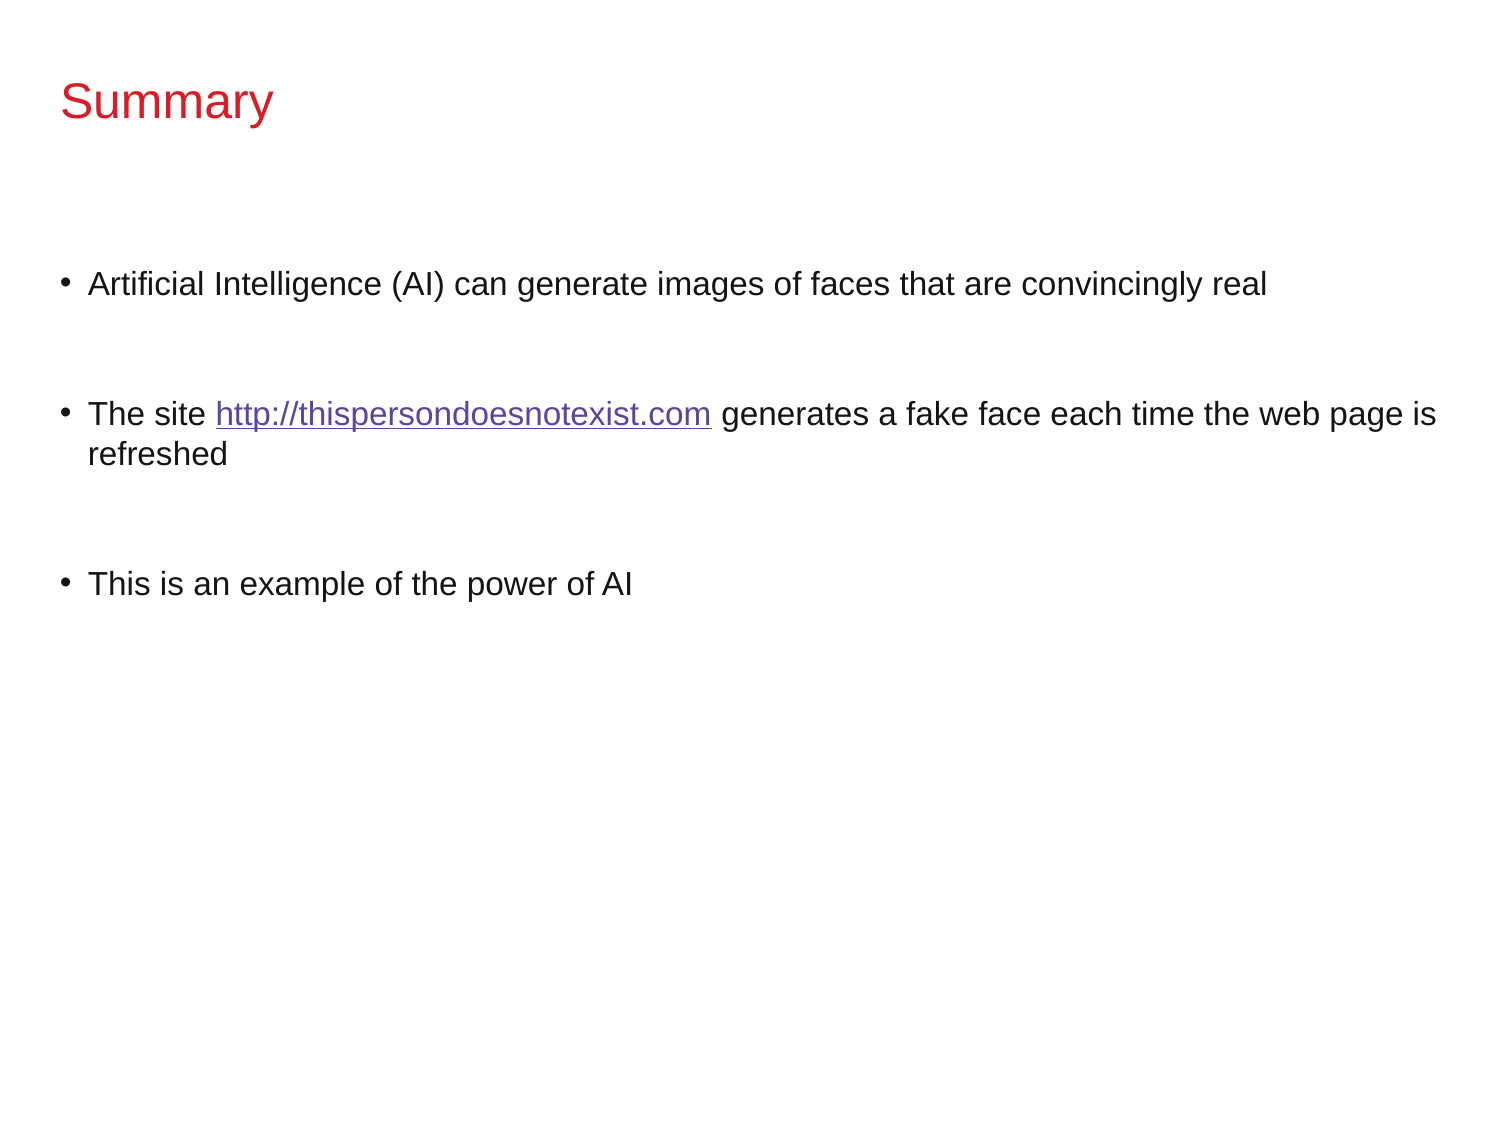

# Summary
Artificial Intelligence (AI) can generate images of faces that are convincingly real

The site http://thispersondoesnotexist.com generates a fake face each time the web page is refreshed

This is an example of the power of AI